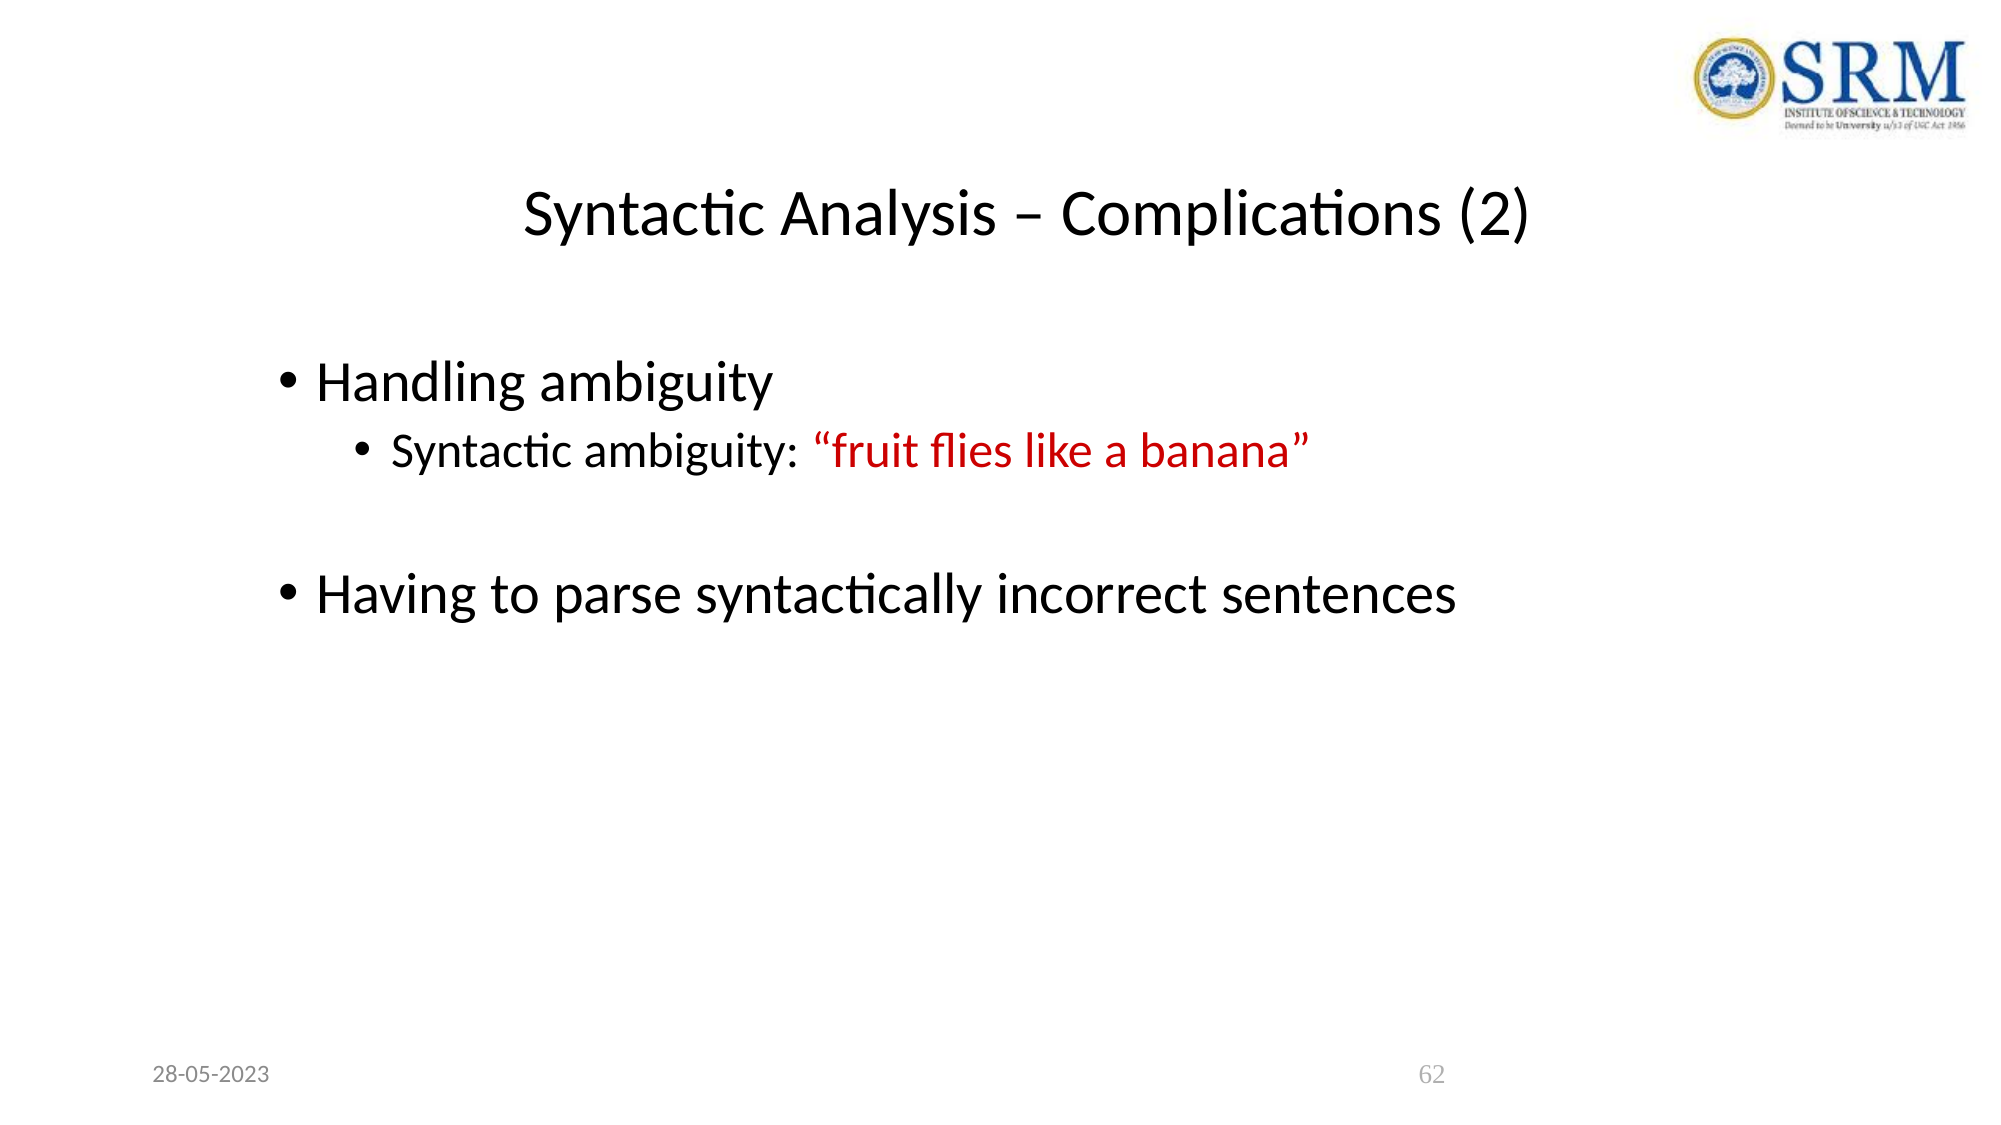

# Syntactic Analysis – Complications (2)
Handling ambiguity
Syntactic ambiguity: “fruit flies like a banana”

Having to parse syntactically incorrect sentences
28-05-2023
62